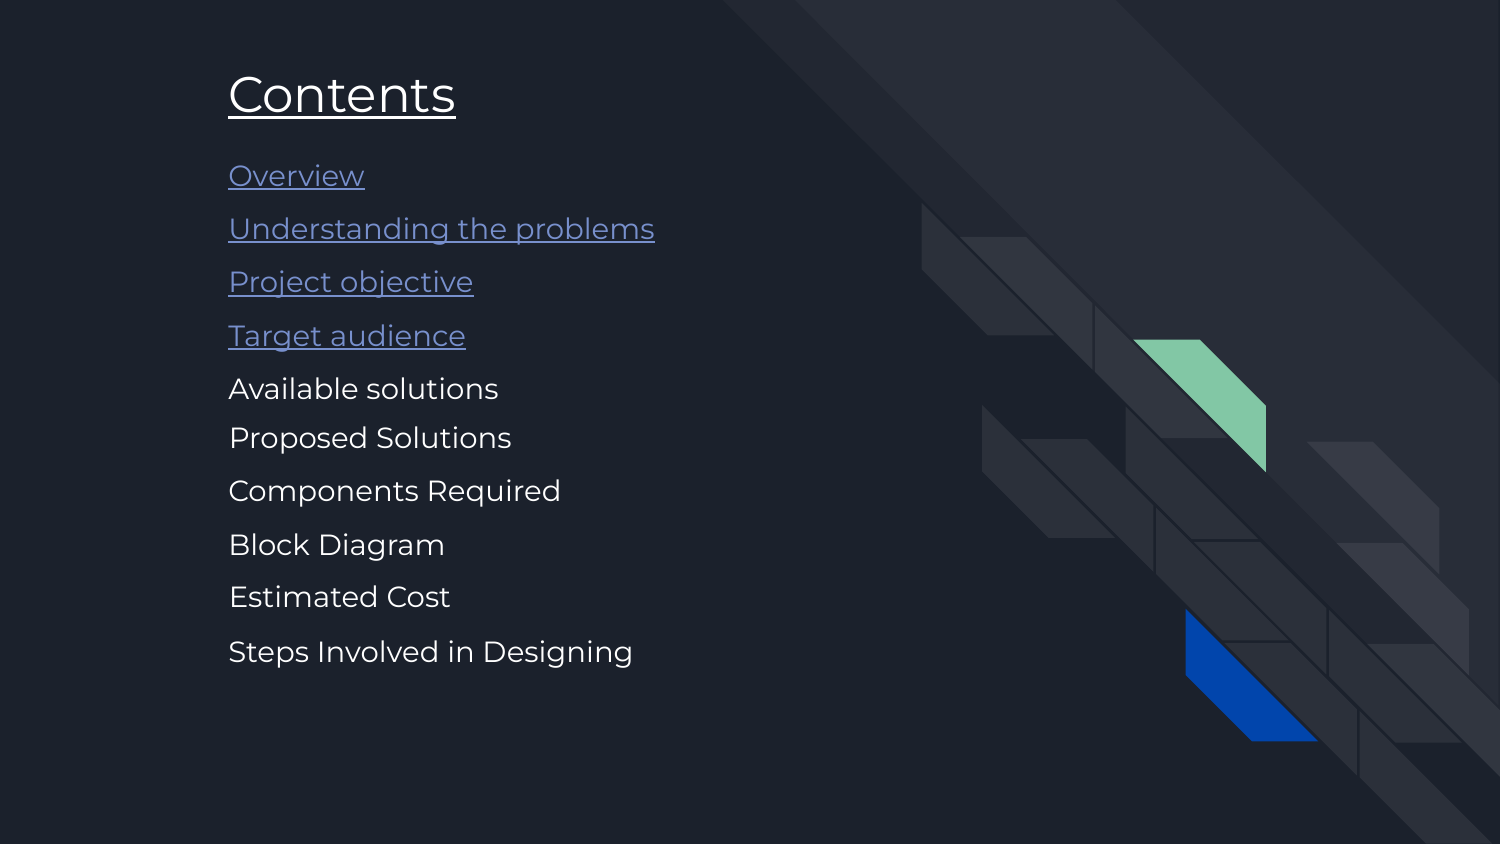

# Contents
Overview
Understanding the problems
Project objective
Target audience

Available solutions
Proposed Solutions
Components Required
Block Diagram
Estimated Cost
Steps Involved in Designing